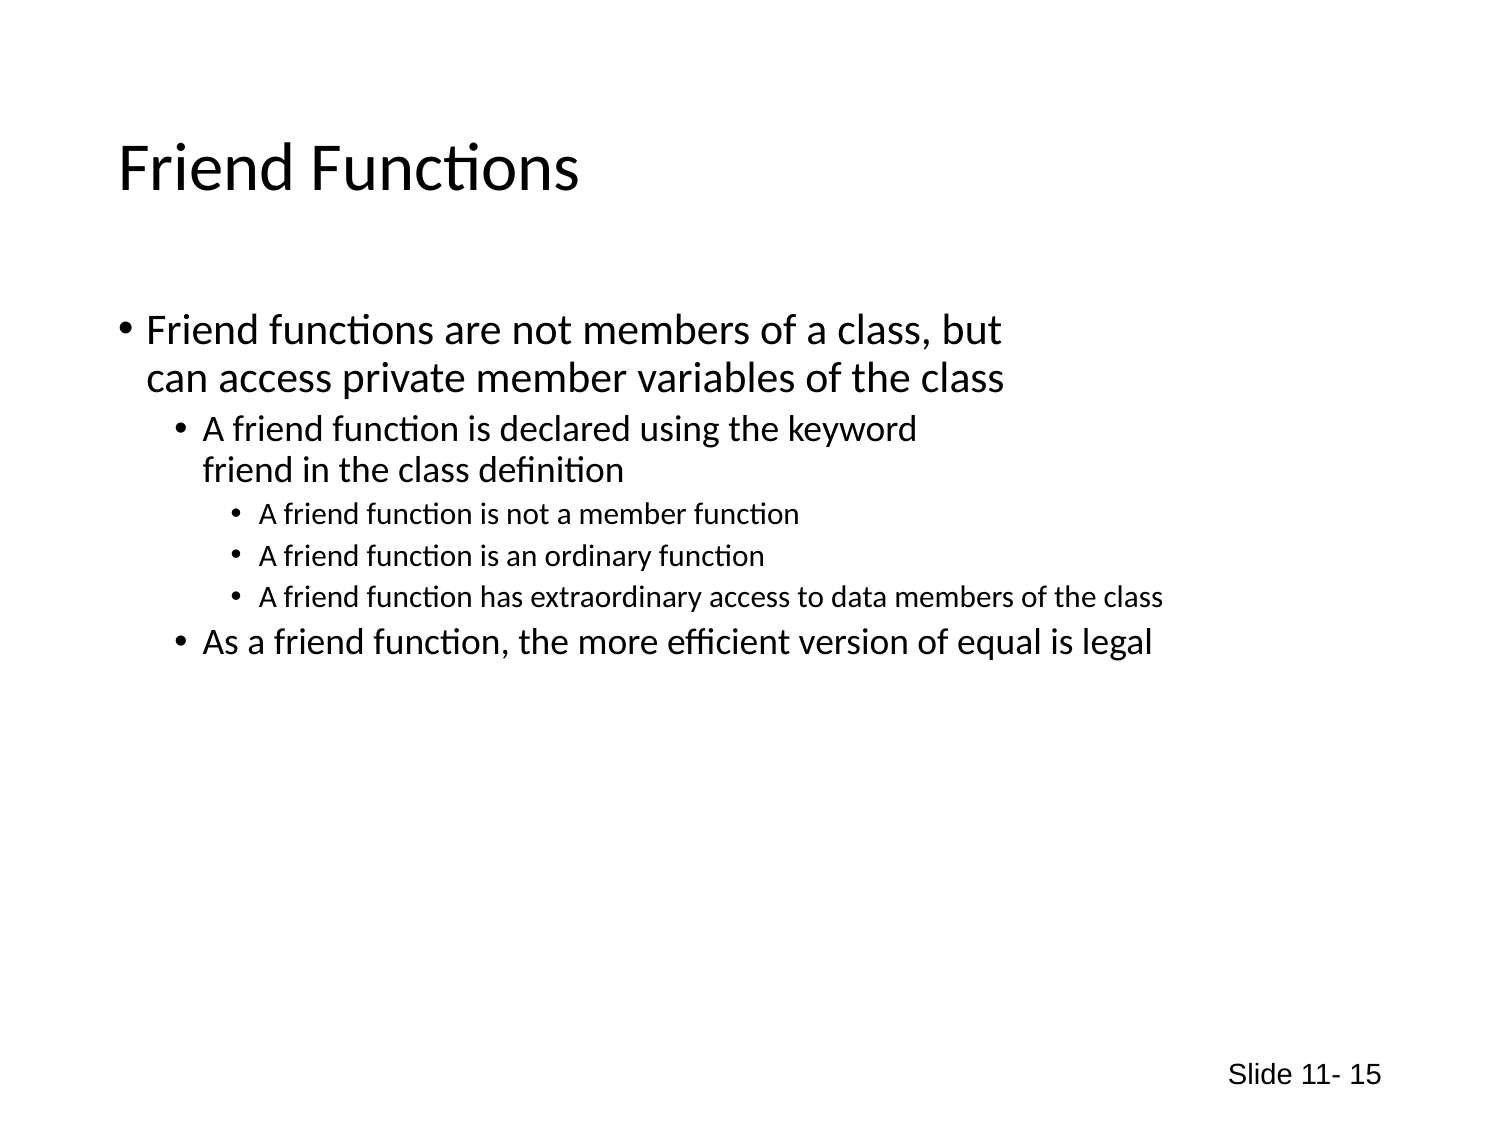

# Friend Functions
Friend functions are not members of a class, but
can access private member variables of the class
A friend function is declared using the keyword
friend in the class definition
A friend function is not a member function
A friend function is an ordinary function
A friend function has extraordinary access to data members of the class
As a friend function, the more efficient version of equal is legal
Slide 11- 15